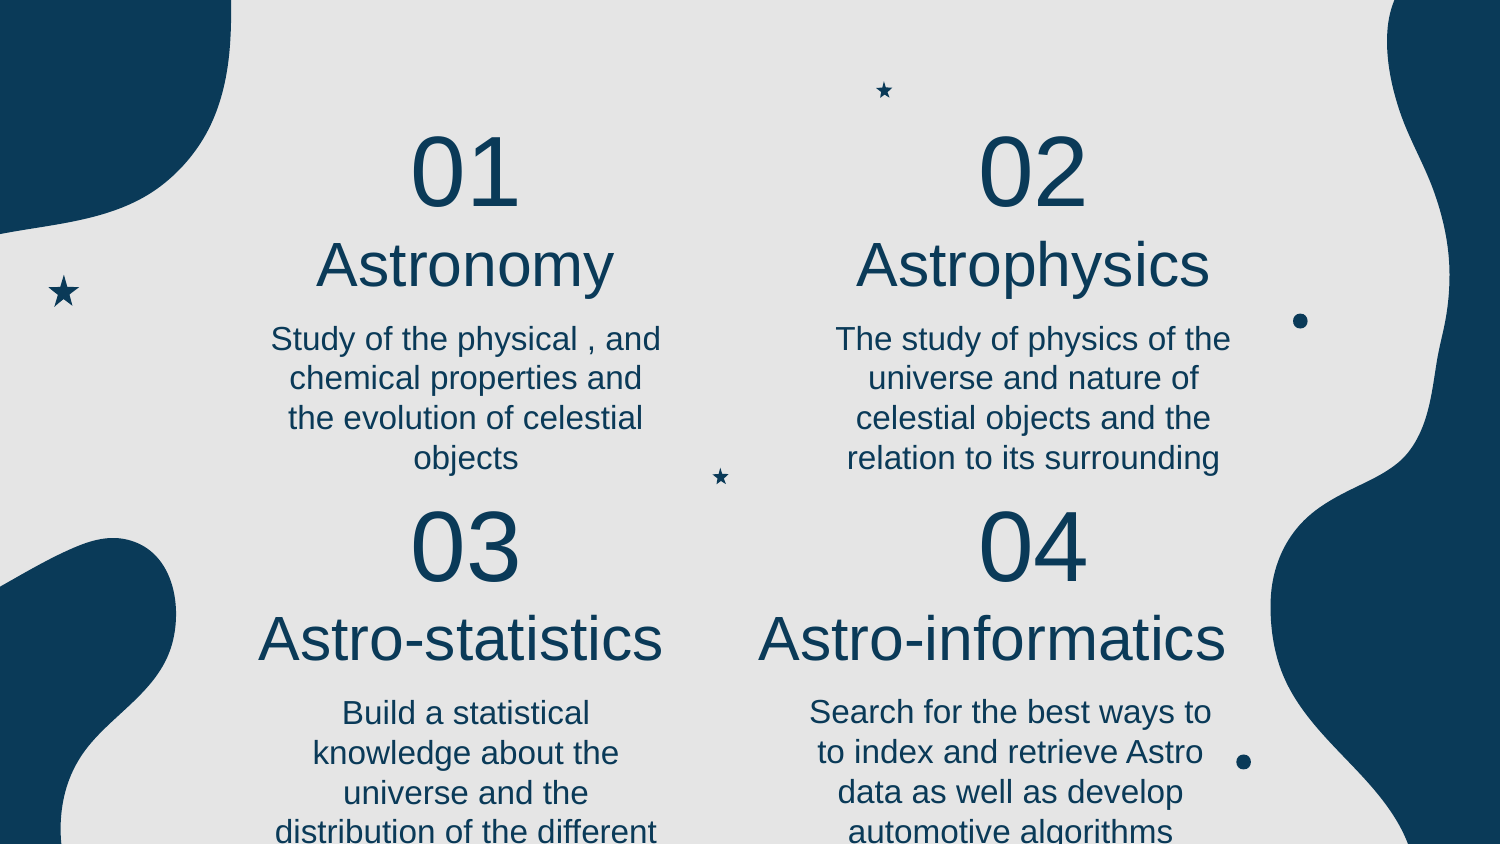

01
02
# Astronomy
Astrophysics
Study of the physical , and chemical properties and the evolution of celestial objects

The study of physics of the universe and nature of celestial objects and the relation to its surrounding

03
04
Astro-statistics
Astro-informatics
Search for the best ways to to index and retrieve Astro data as well as develop automotive algorithms

Build a statistical knowledge about the universe and the distribution of the different material